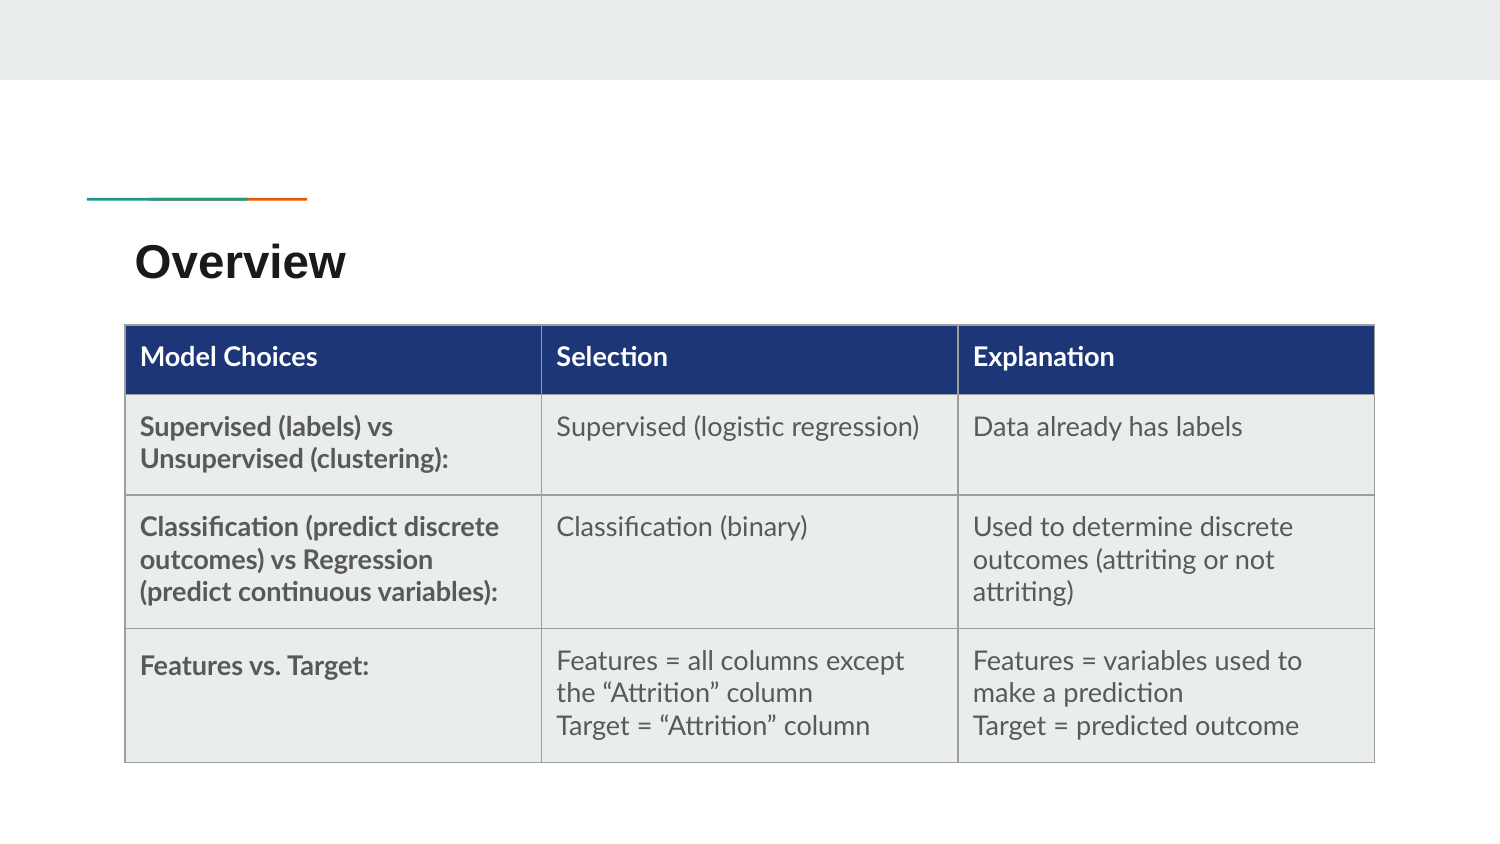

# Overview
| Model Choices | Selection | Explanation |
| --- | --- | --- |
| Supervised (labels) vs Unsupervised (clustering): | Supervised (logistic regression) | Data already has labels |
| Classification (predict discrete outcomes) vs Regression (predict continuous variables): | Classification (binary) | Used to determine discrete outcomes (attriting or not attriting) |
| Features vs. Target: | Features = all columns except the “Attrition” column Target = “Attrition” column | Features = variables used to make a prediction Target = predicted outcome |